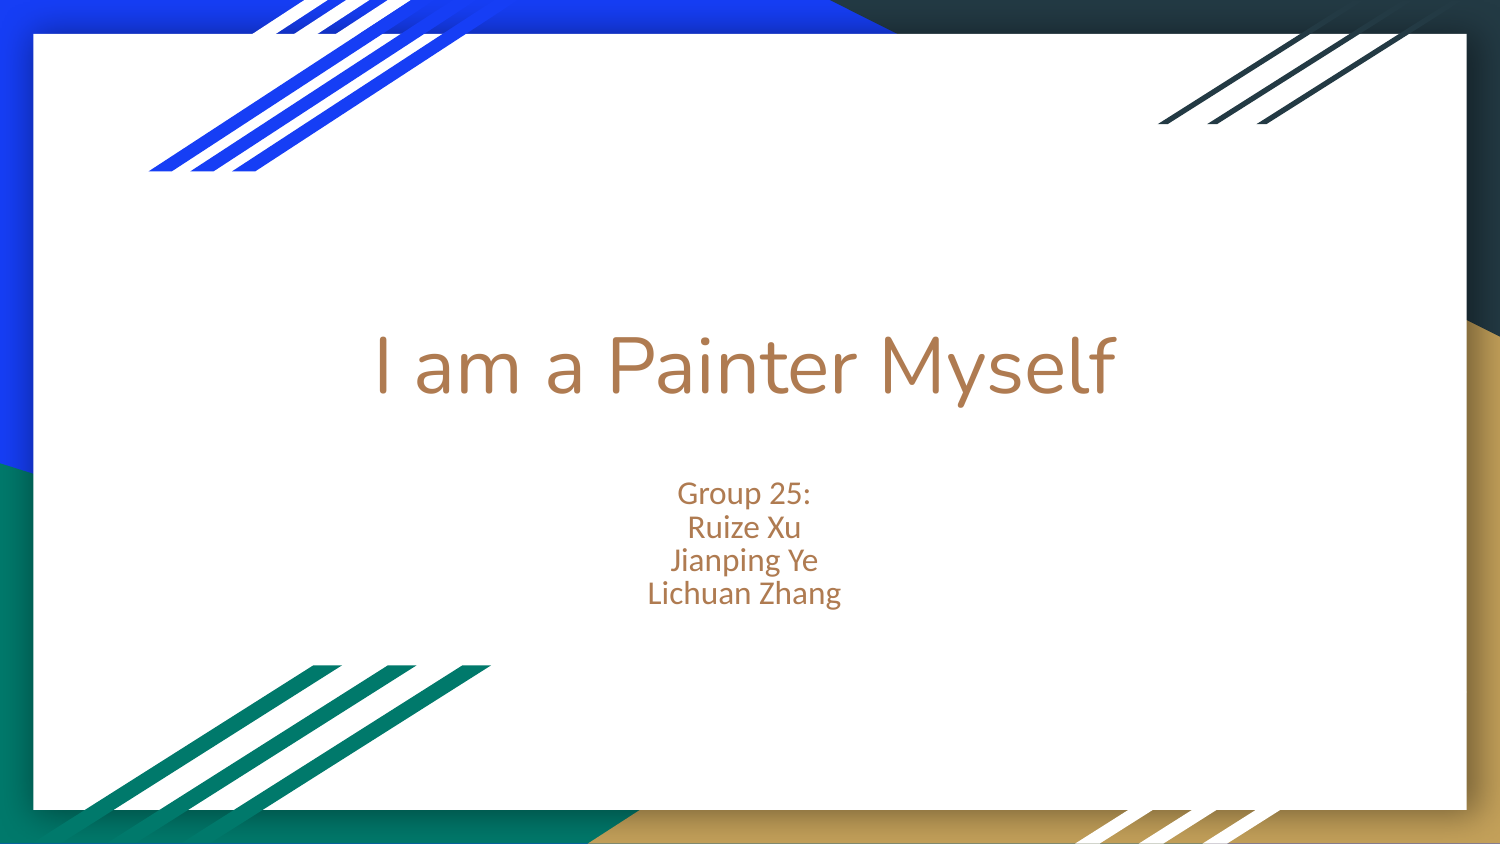

# I am a Painter Myself
Group 25:
Ruize Xu
Jianping Ye
Lichuan Zhang